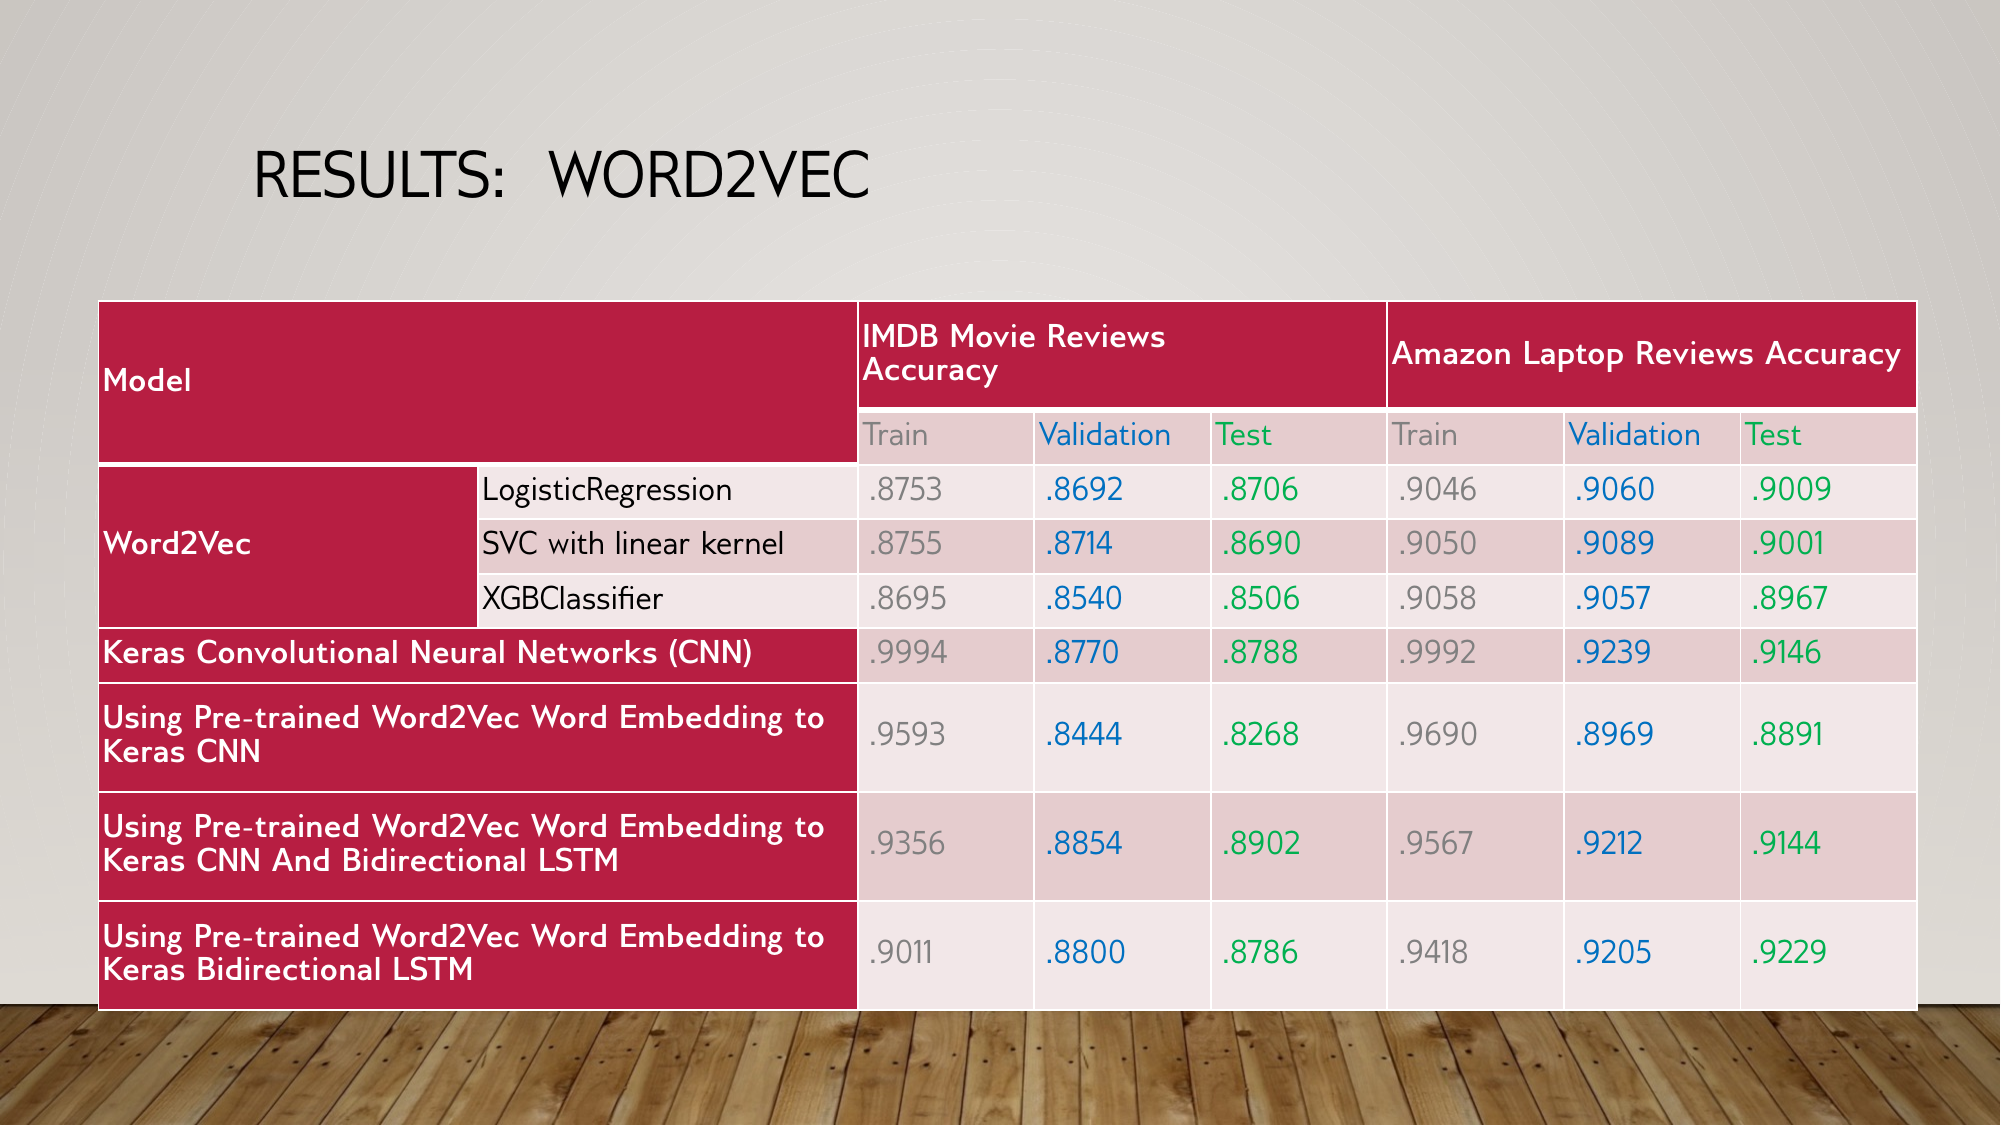

# Results:  Word2Vec
| Model |  | IMDB Movie Reviews Accuracy |  |  | Amazon Laptop Reviews Accuracy |  |  |
| --- | --- | --- | --- | --- | --- | --- | --- |
|  |  | Train | Validation | Test | Train | Validation | Test |
| Word2Vec | LogisticRegression | .8753 | .8692 | .8706 | .9046 | .9060 | .9009 |
|  | SVC with linear kernel | .8755 | .8714 | .8690 | .9050 | .9089 | .9001 |
|  | XGBClassifier | .8695 | .8540 | .8506 | .9058 | .9057 | .8967 |
| Keras Convolutional Neural Networks (CNN) |  | .9994 | .8770 | .8788 | .9992 | .9239 | .9146 |
| Using Pre-trained Word2Vec Word Embedding to Keras CNN |  | .9593 | .8444 | .8268 | .9690 | .8969 | .8891 |
| Using Pre-trained Word2Vec Word Embedding to Keras CNN And Bidirectional LSTM |  | .9356 | .8854 | .8902 | .9567 | .9212 | .9144 |
| Using Pre-trained Word2Vec Word Embedding to Keras Bidirectional LSTM |  | .9011 | .8800 | .8786 | .9418 | .9205 | .9229 |